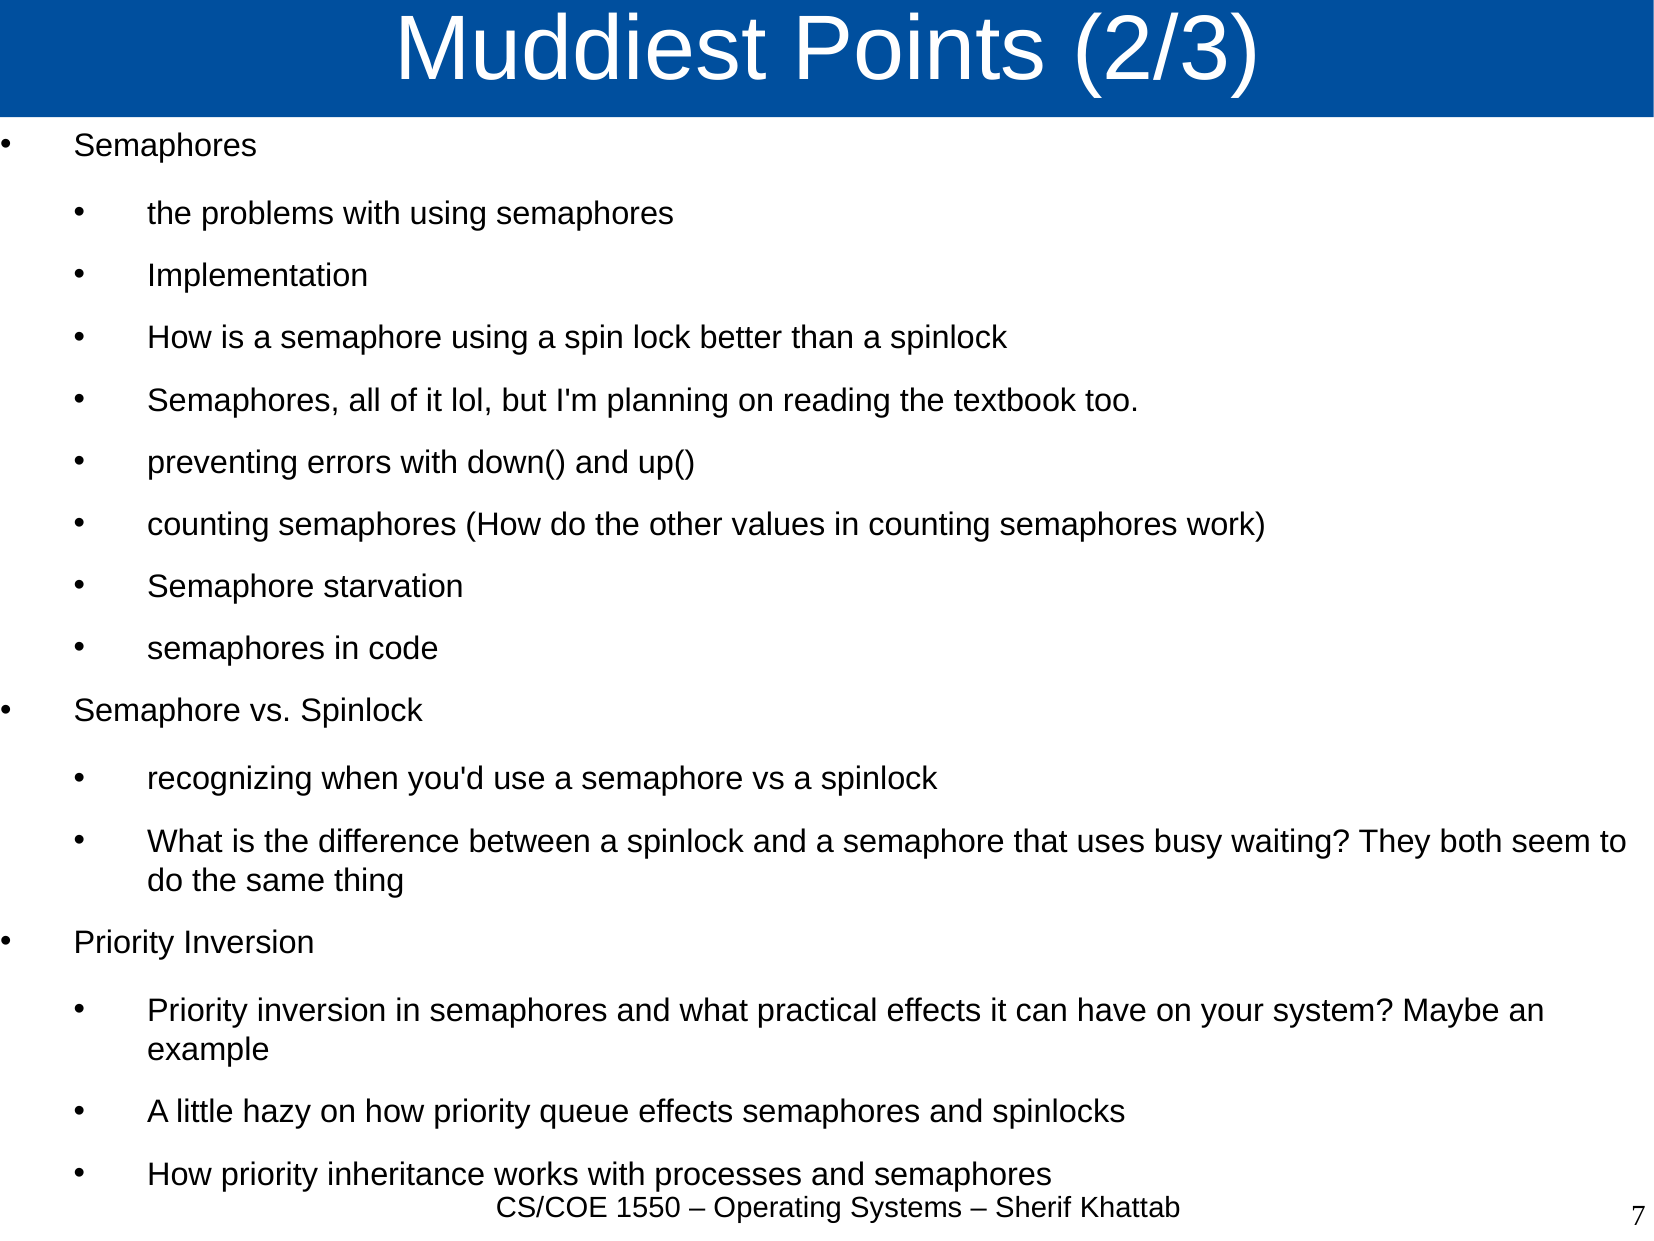

# Muddiest Points (2/3)
Semaphores
the problems with using semaphores
Implementation
How is a semaphore using a spin lock better than a spinlock
Semaphores, all of it lol, but I'm planning on reading the textbook too.
preventing errors with down() and up()
counting semaphores (How do the other values in counting semaphores work)
Semaphore starvation
semaphores in code
Semaphore vs. Spinlock
recognizing when you'd use a semaphore vs a spinlock
What is the difference between a spinlock and a semaphore that uses busy waiting? They both seem to do the same thing
Priority Inversion
Priority inversion in semaphores and what practical effects it can have on your system? Maybe an example
A little hazy on how priority queue effects semaphores and spinlocks
How priority inheritance works with processes and semaphores
CS/COE 1550 – Operating Systems – Sherif Khattab
7